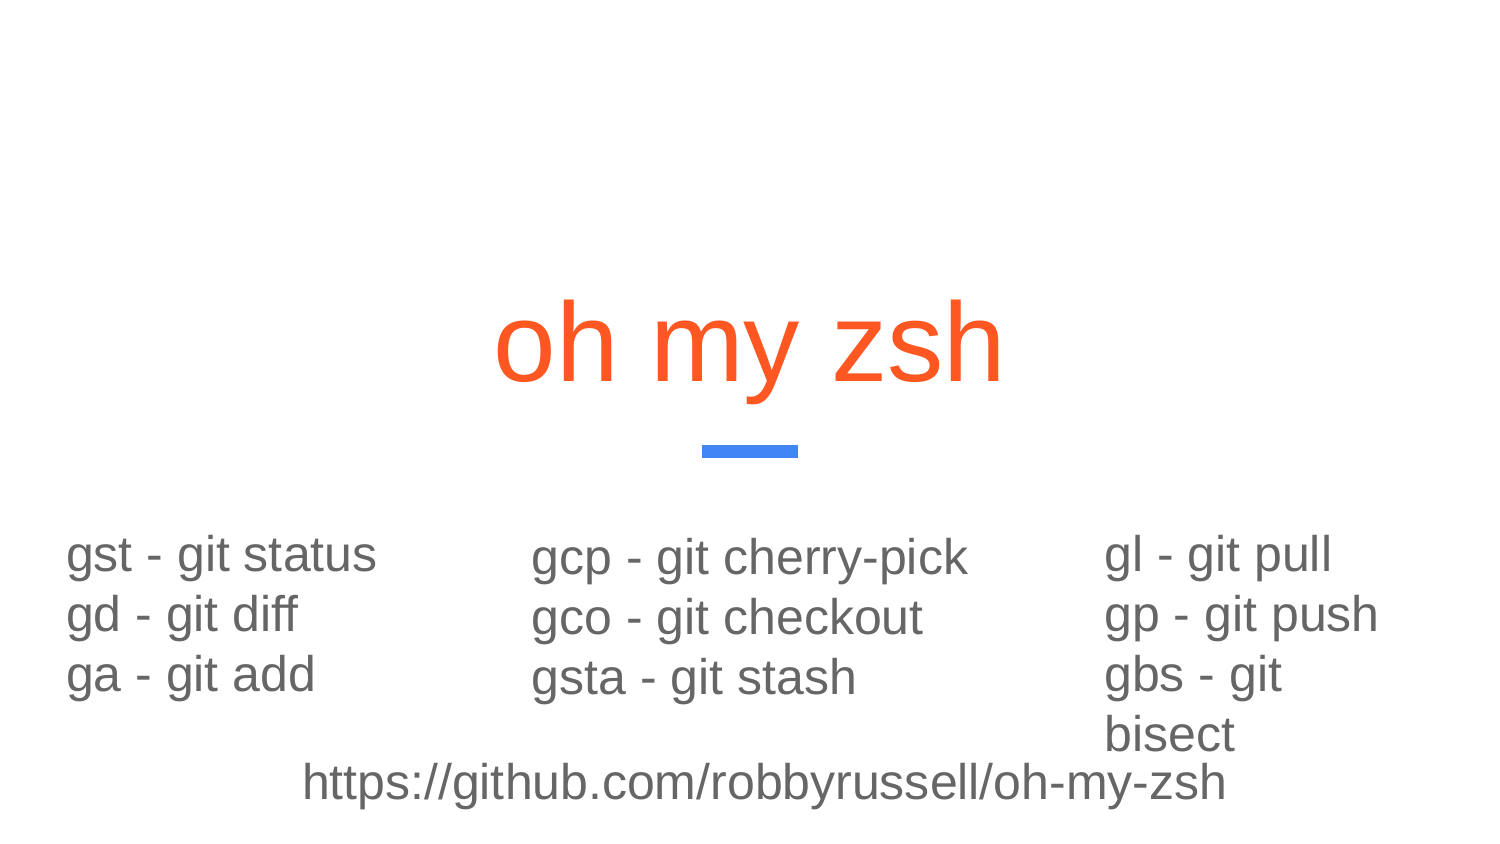

# oh my zsh
gst - git status
gd - git diff
ga - git add
gl - git pull
gp - git push
gbs - git bisect
gcp - git cherry-pick
gco - git checkout
gsta - git stash
https://github.com/robbyrussell/oh-my-zsh